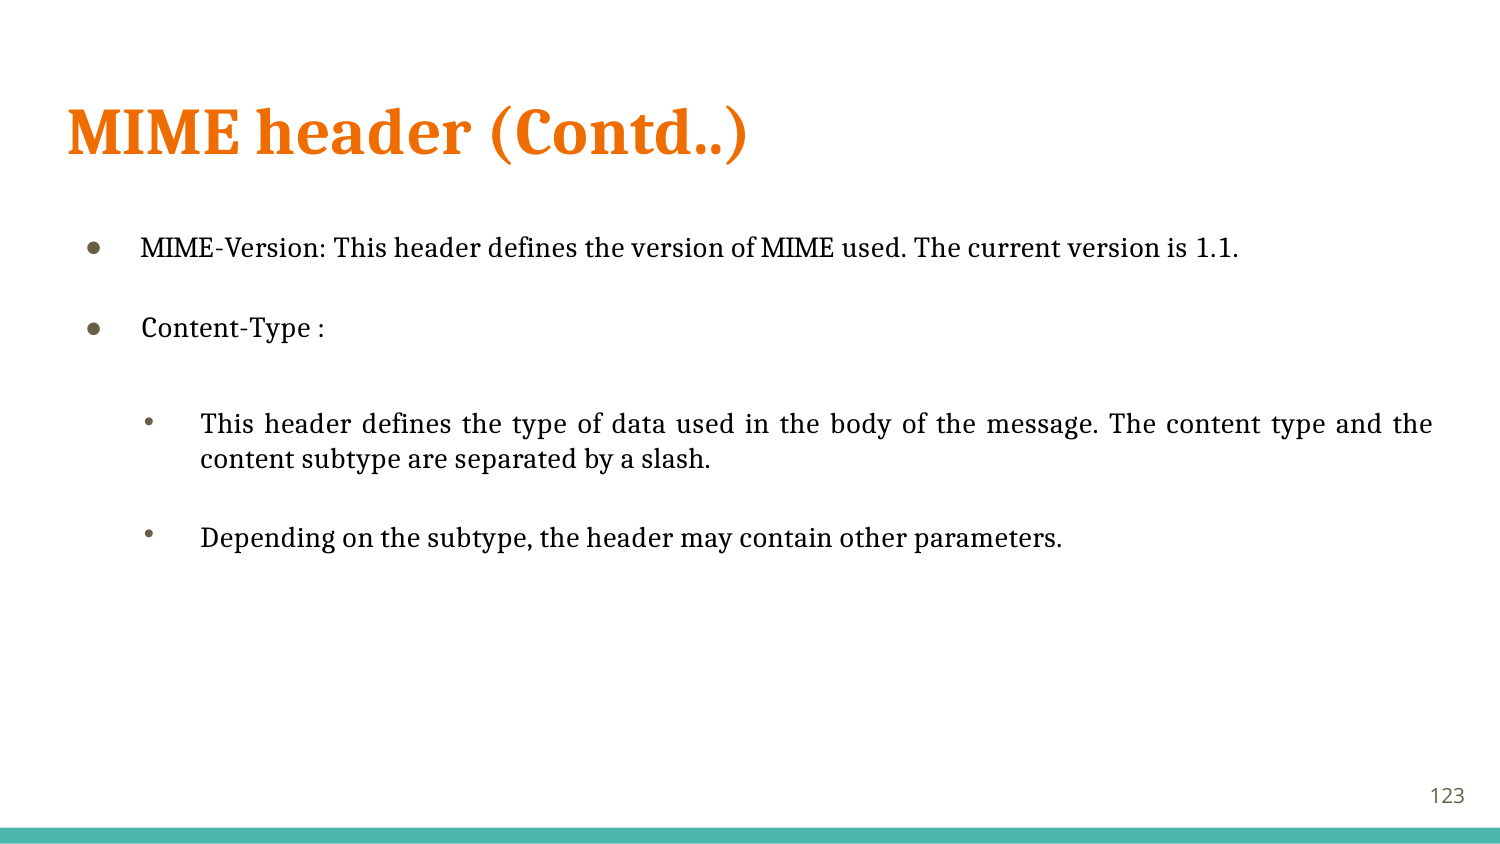

# MIME header (Contd..)
MIME-Version: This header defines the version of MIME used. The current version is 1.1.

Content-Type :

This header defines the type of data used in the body of the message. The content type and the content subtype are separated by a slash.

Depending on the subtype, the header may contain other parameters.

123